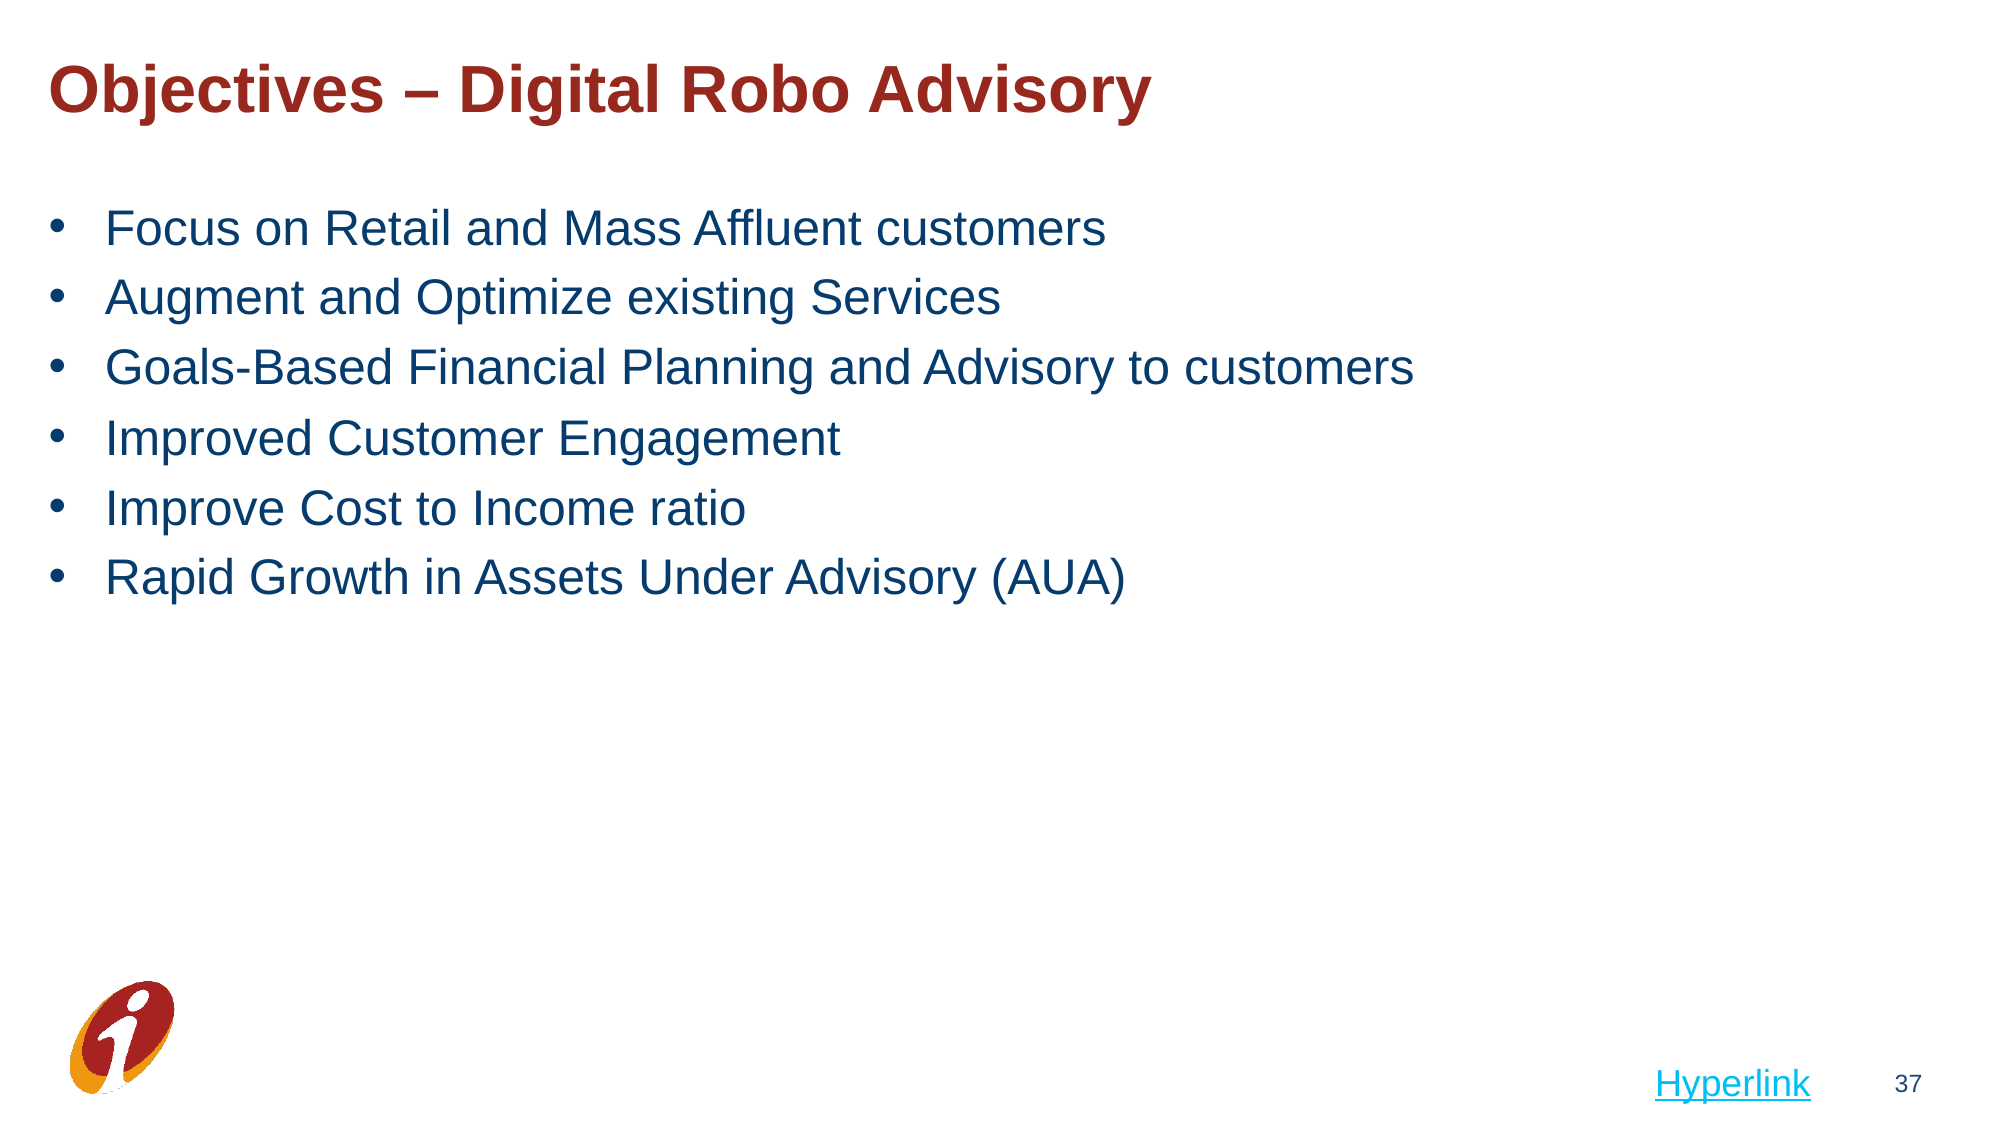

Objectives – Digital Robo Advisory
Focus on Retail and Mass Affluent customers
Augment and Optimize existing Services
Goals-Based Financial Planning and Advisory to customers
Improved Customer Engagement
Improve Cost to Income ratio
Rapid Growth in Assets Under Advisory (AUA)
Hyperlink
37